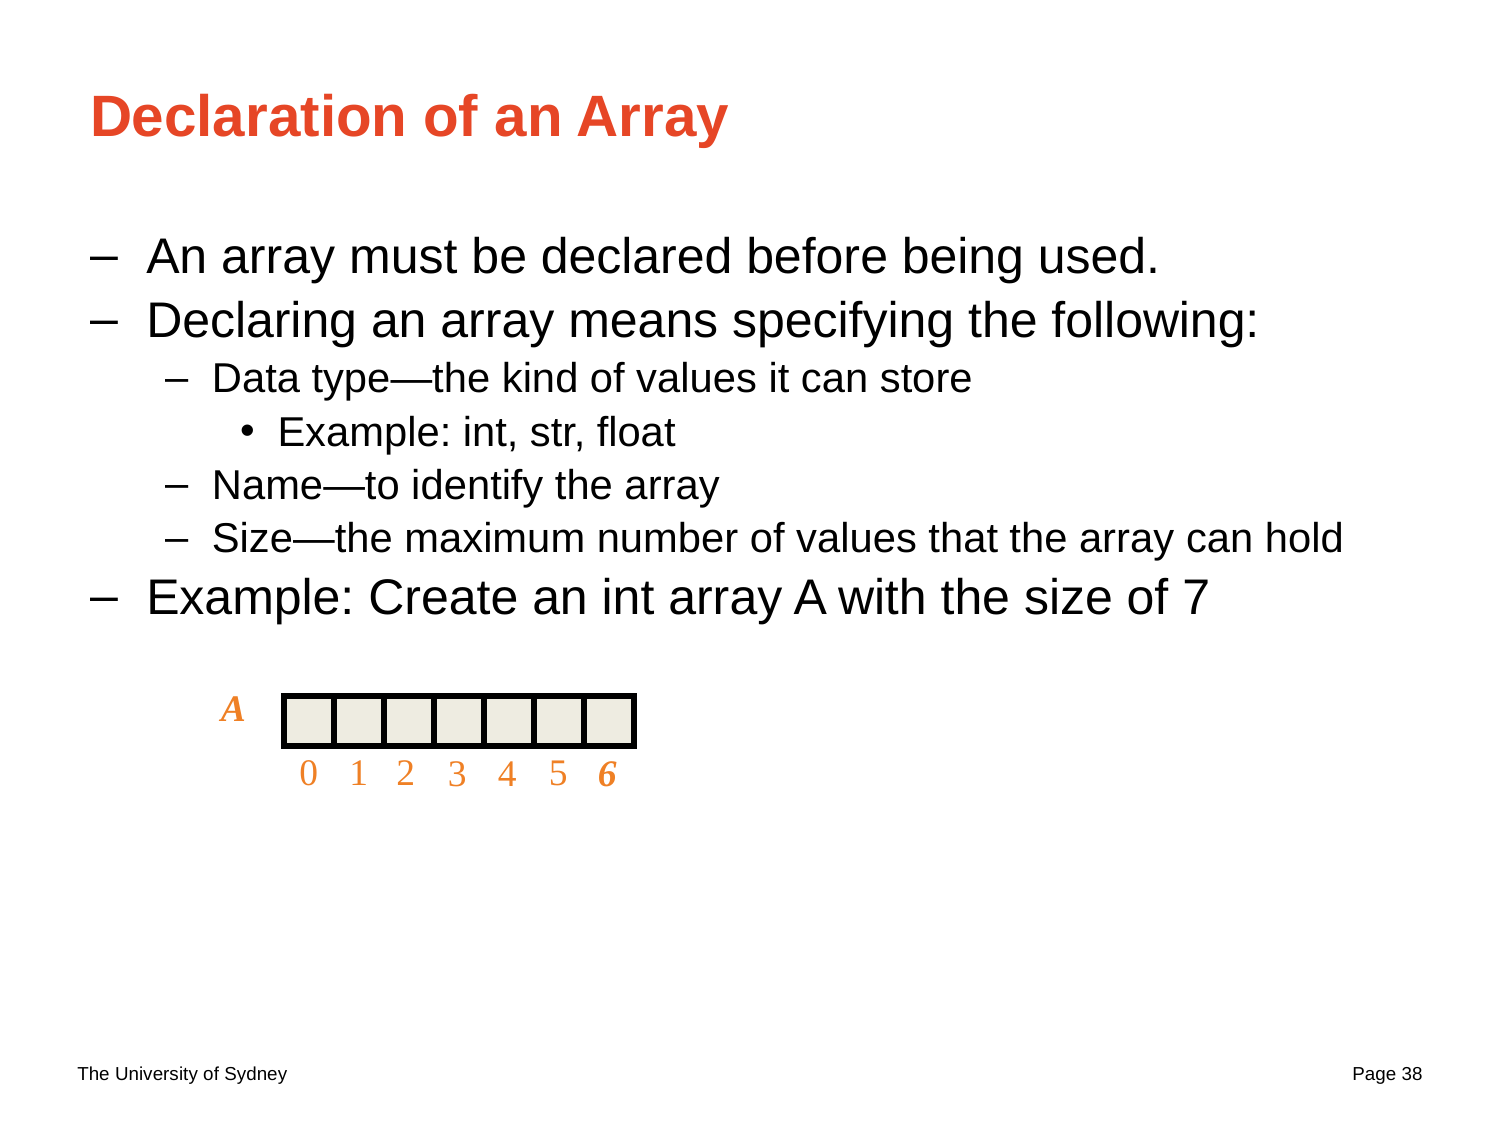

# Declaration of an Array
An array must be declared before being used.
Declaring an array means specifying the following:
Data type—the kind of values it can store
Example: int, str, float
Name—to identify the array
Size—the maximum number of values that the array can hold
Example: Create an int array A with the size of 7

A

0
1
2
6
5
3
4